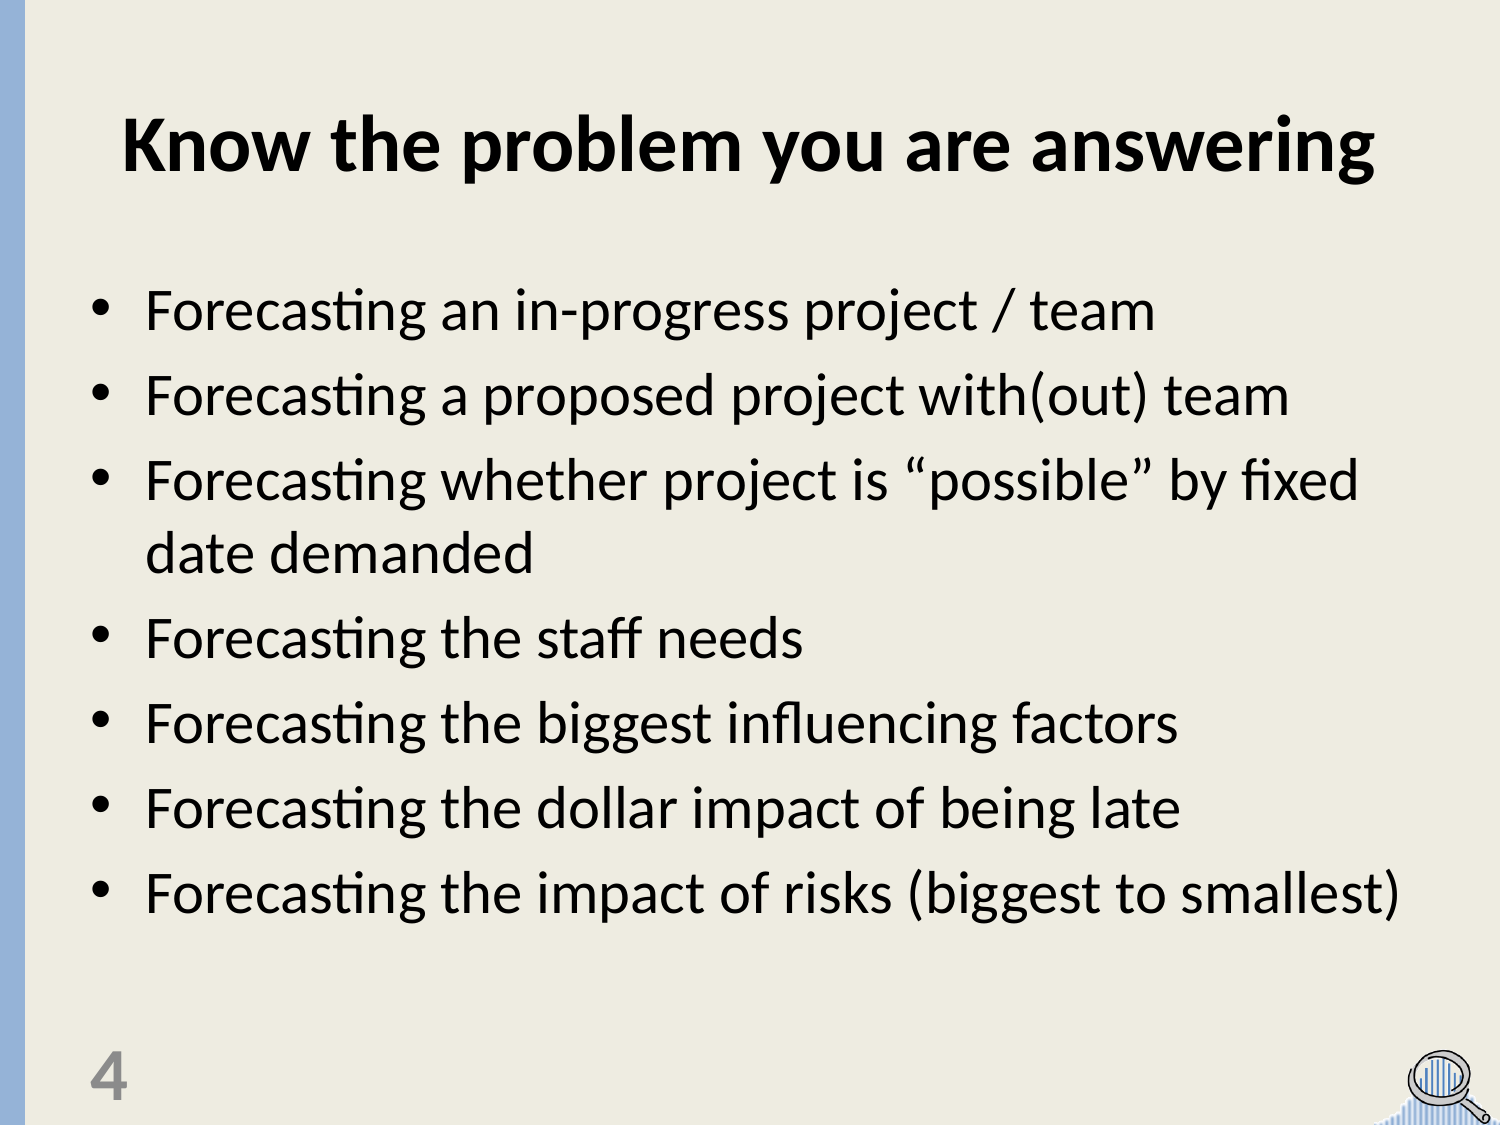

# Know the problem you are answering
Forecasting an in-progress project / team
Forecasting a proposed project with(out) team
Forecasting whether project is “possible” by fixed date demanded
Forecasting the staff needs
Forecasting the biggest influencing factors
Forecasting the dollar impact of being late
Forecasting the impact of risks (biggest to smallest)
4